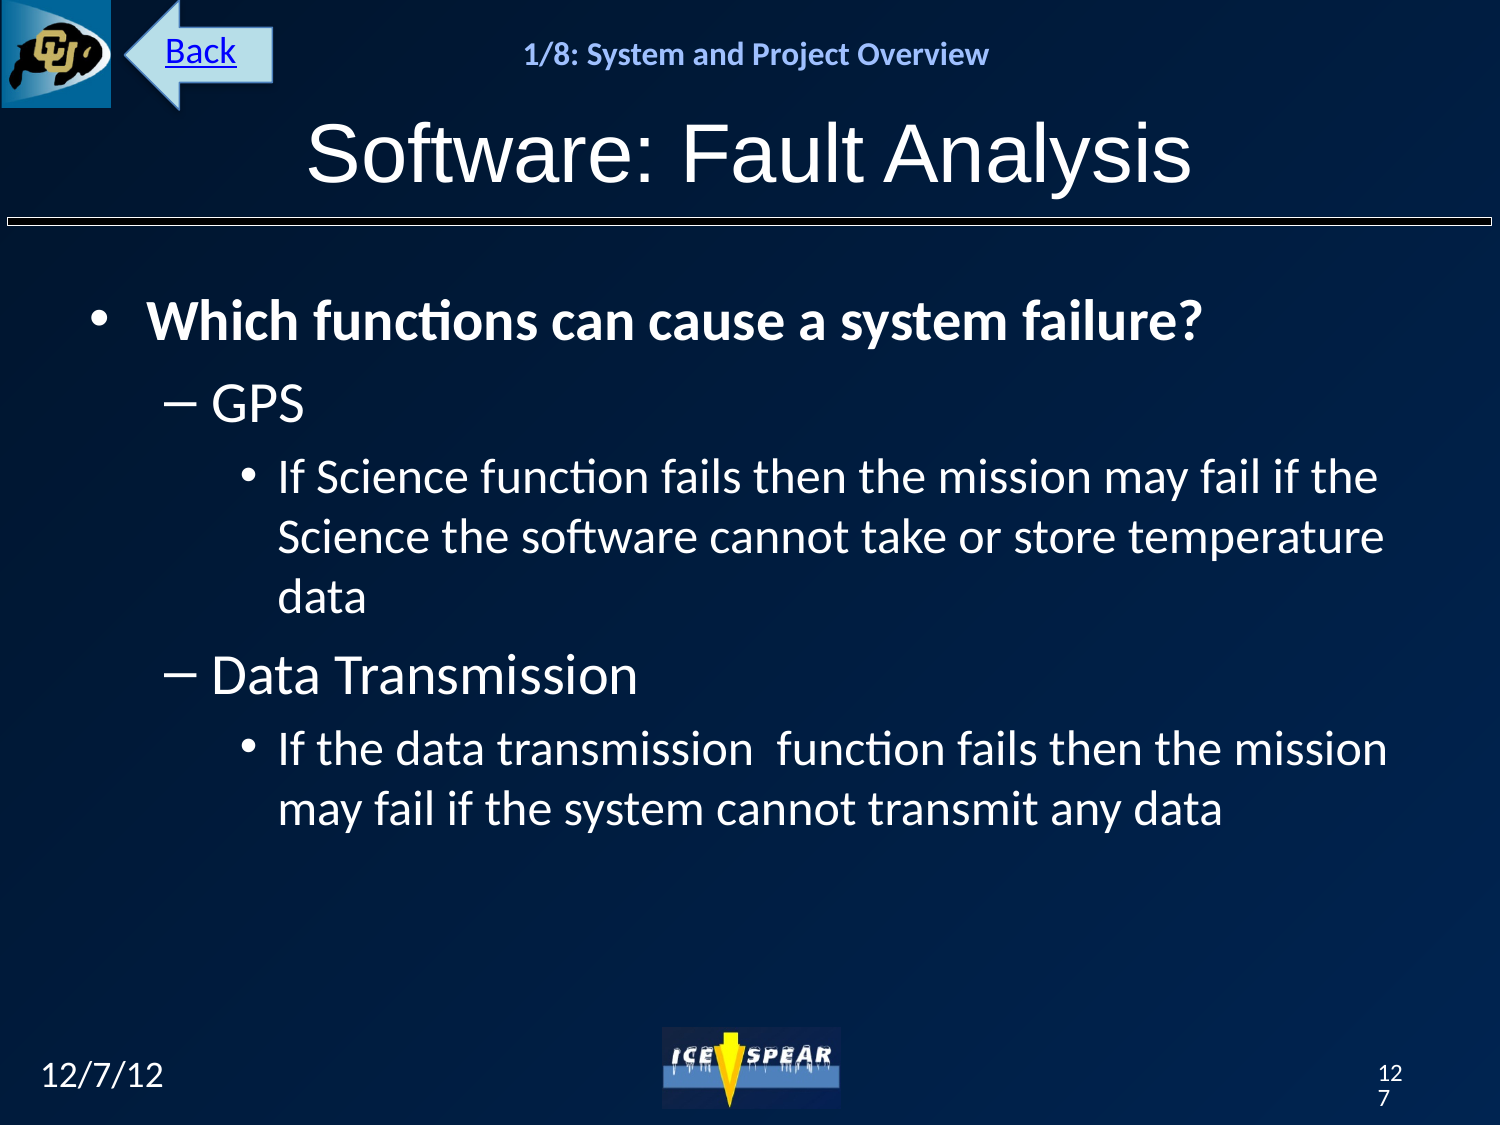

Back
# Software: Fault Analysis
Which functions can cause a system failure?
GPS
If Science function fails then the mission may fail if the Science the software cannot take or store temperature data
Data Transmission
If the data transmission  function fails then the mission may fail if the system cannot transmit any data

12/7/12
127